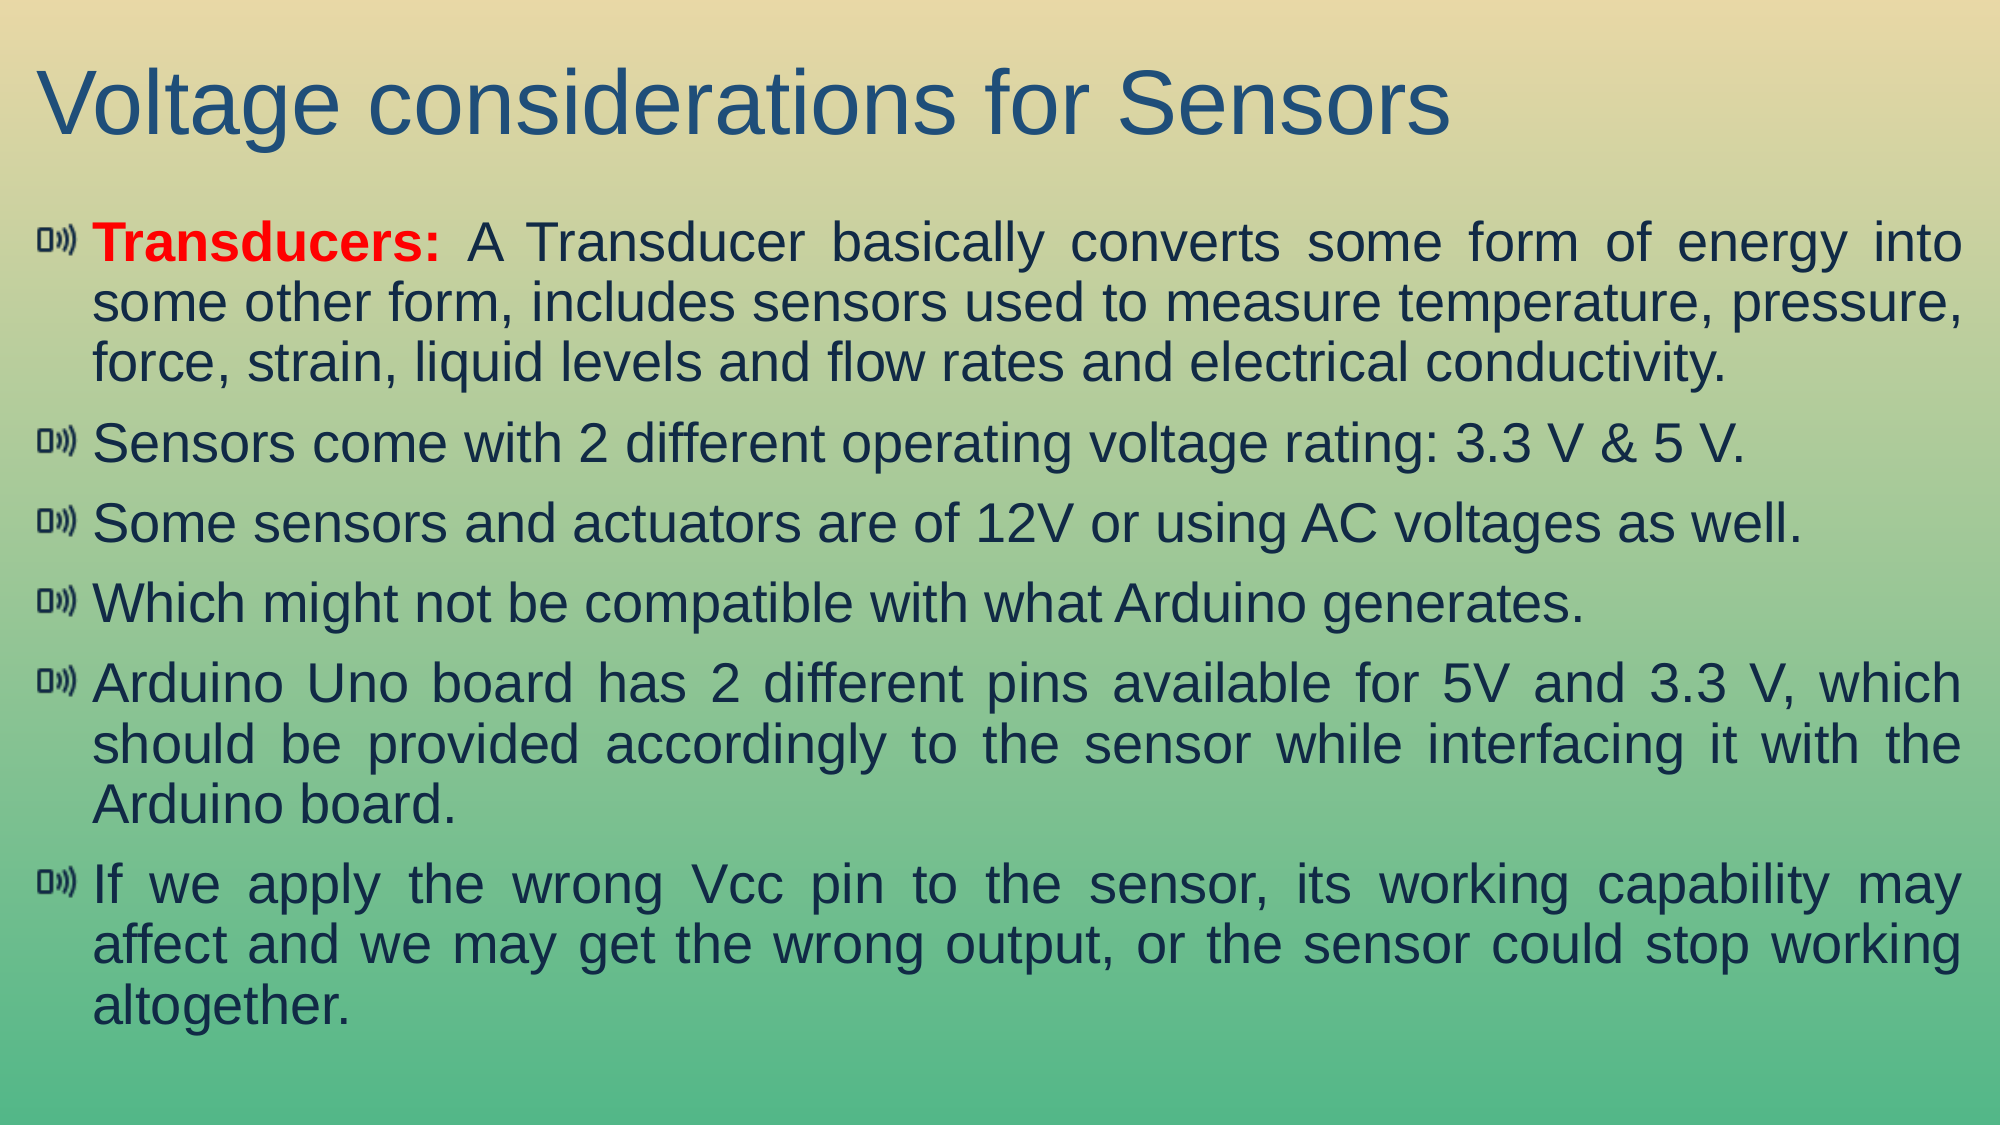

# Voltage considerations for Sensors
Transducers: A Transducer basically converts some form of energy into some other form, includes sensors used to measure temperature, pressure, force, strain, liquid levels and flow rates and electrical conductivity.
Sensors come with 2 different operating voltage rating: 3.3 V & 5 V.
Some sensors and actuators are of 12V or using AC voltages as well.
Which might not be compatible with what Arduino generates.
Arduino Uno board has 2 different pins available for 5V and 3.3 V, which should be provided accordingly to the sensor while interfacing it with the Arduino board.
If we apply the wrong Vcc pin to the sensor, its working capability may affect and we may get the wrong output, or the sensor could stop working altogether.